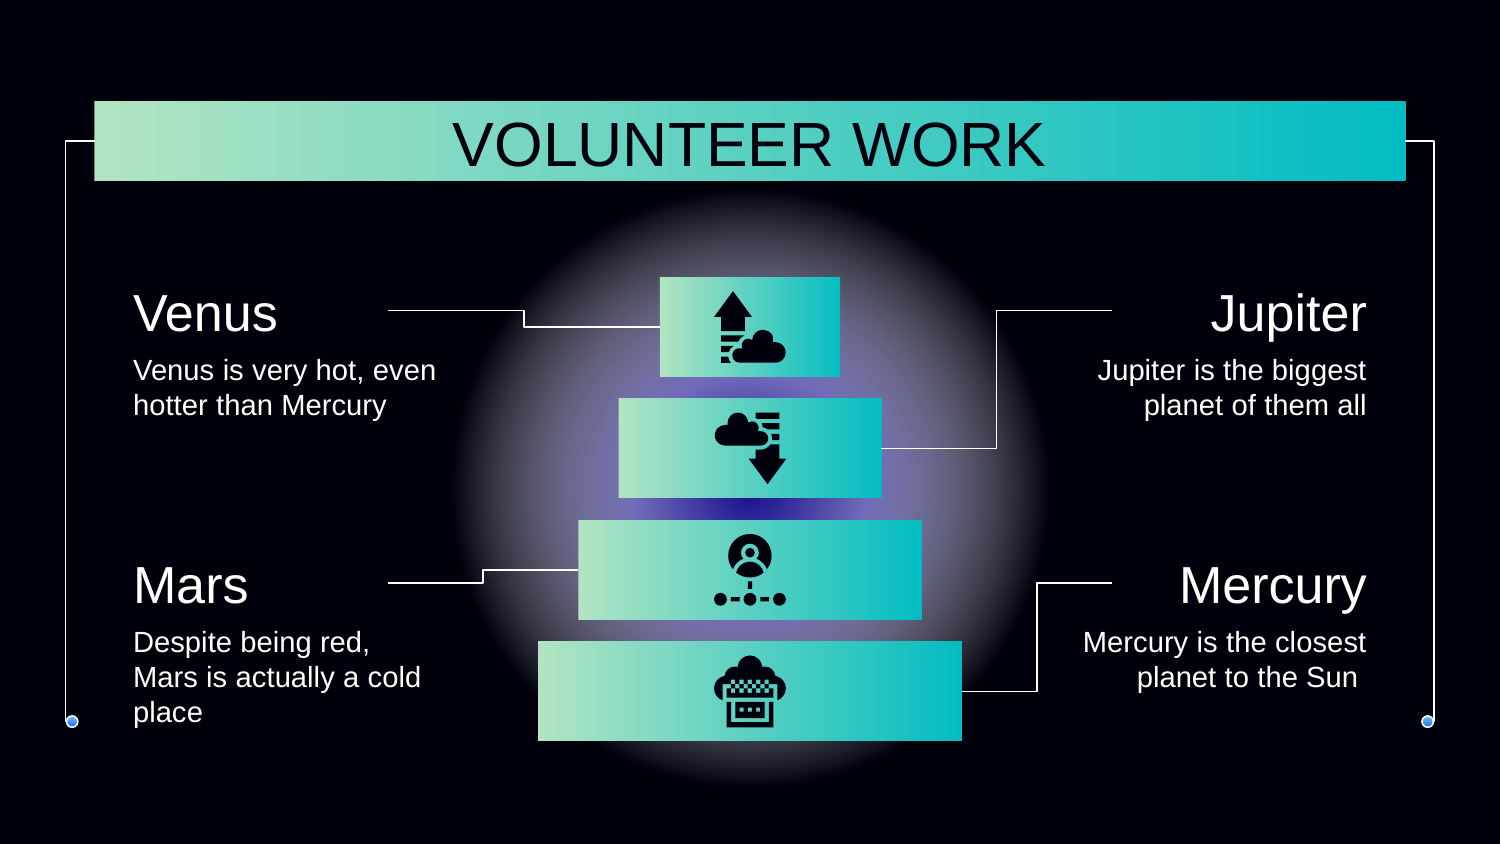

# VOLUNTEER WORK

Venus
Jupiter

Venus is very hot, even hotter than Mercury
Jupiter is the biggest planet of them all

Mars
Mercury
Despite being red, Mars is actually a cold place
Mercury is the closest planet to the Sun